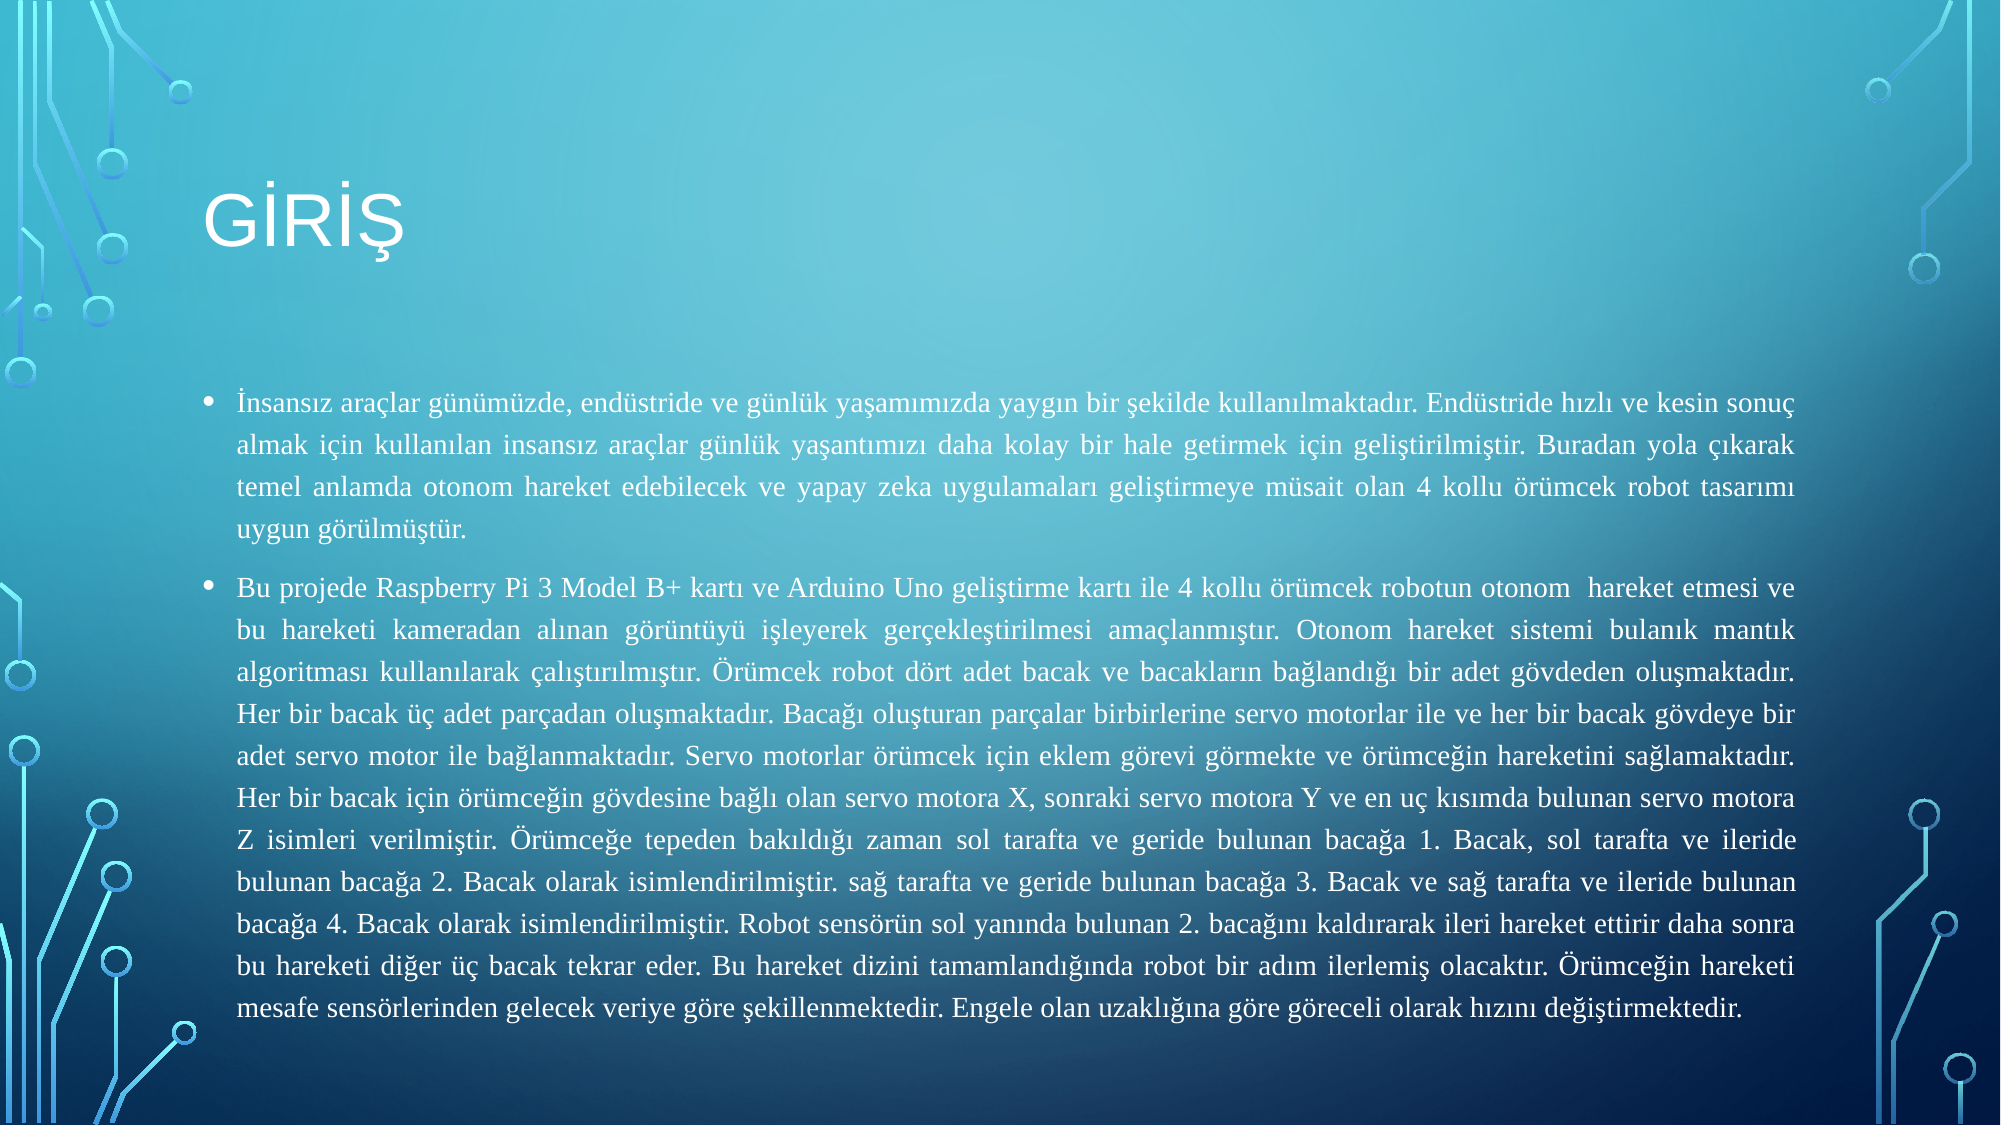

# giriş
İnsansız araçlar günümüzde, endüstride ve günlük yaşamımızda yaygın bir şekilde kullanılmaktadır. Endüstride hızlı ve kesin sonuç almak için kullanılan insansız araçlar günlük yaşantımızı daha kolay bir hale getirmek için geliştirilmiştir. Buradan yola çıkarak temel anlamda otonom hareket edebilecek ve yapay zeka uygulamaları geliştirmeye müsait olan 4 kollu örümcek robot tasarımı uygun görülmüştür.
Bu projede Raspberry Pi 3 Model B+ kartı ve Arduino Uno geliştirme kartı ile 4 kollu örümcek robotun otonom  hareket etmesi ve bu hareketi kameradan alınan görüntüyü işleyerek gerçekleştirilmesi amaçlanmıştır. Otonom hareket sistemi bulanık mantık algoritması kullanılarak çalıştırılmıştır. Örümcek robot dört adet bacak ve bacakların bağlandığı bir adet gövdeden oluşmaktadır. Her bir bacak üç adet parçadan oluşmaktadır. Bacağı oluşturan parçalar birbirlerine servo motorlar ile ve her bir bacak gövdeye bir adet servo motor ile bağlanmaktadır. Servo motorlar örümcek için eklem görevi görmekte ve örümceğin hareketini sağlamaktadır. Her bir bacak için örümceğin gövdesine bağlı olan servo motora X, sonraki servo motora Y ve en uç kısımda bulunan servo motora Z isimleri verilmiştir. Örümceğe tepeden bakıldığı zaman sol tarafta ve geride bulunan bacağa 1. Bacak, sol tarafta ve ileride bulunan bacağa 2. Bacak olarak isimlendirilmiştir. sağ tarafta ve geride bulunan bacağa 3. Bacak ve sağ tarafta ve ileride bulunan bacağa 4. Bacak olarak isimlendirilmiştir. Robot sensörün sol yanında bulunan 2. bacağını kaldırarak ileri hareket ettirir daha sonra bu hareketi diğer üç bacak tekrar eder. Bu hareket dizini tamamlandığında robot bir adım ilerlemiş olacaktır. Örümceğin hareketi mesafe sensörlerinden gelecek veriye göre şekillenmektedir. Engele olan uzaklığına göre göreceli olarak hızını değiştirmektedir.